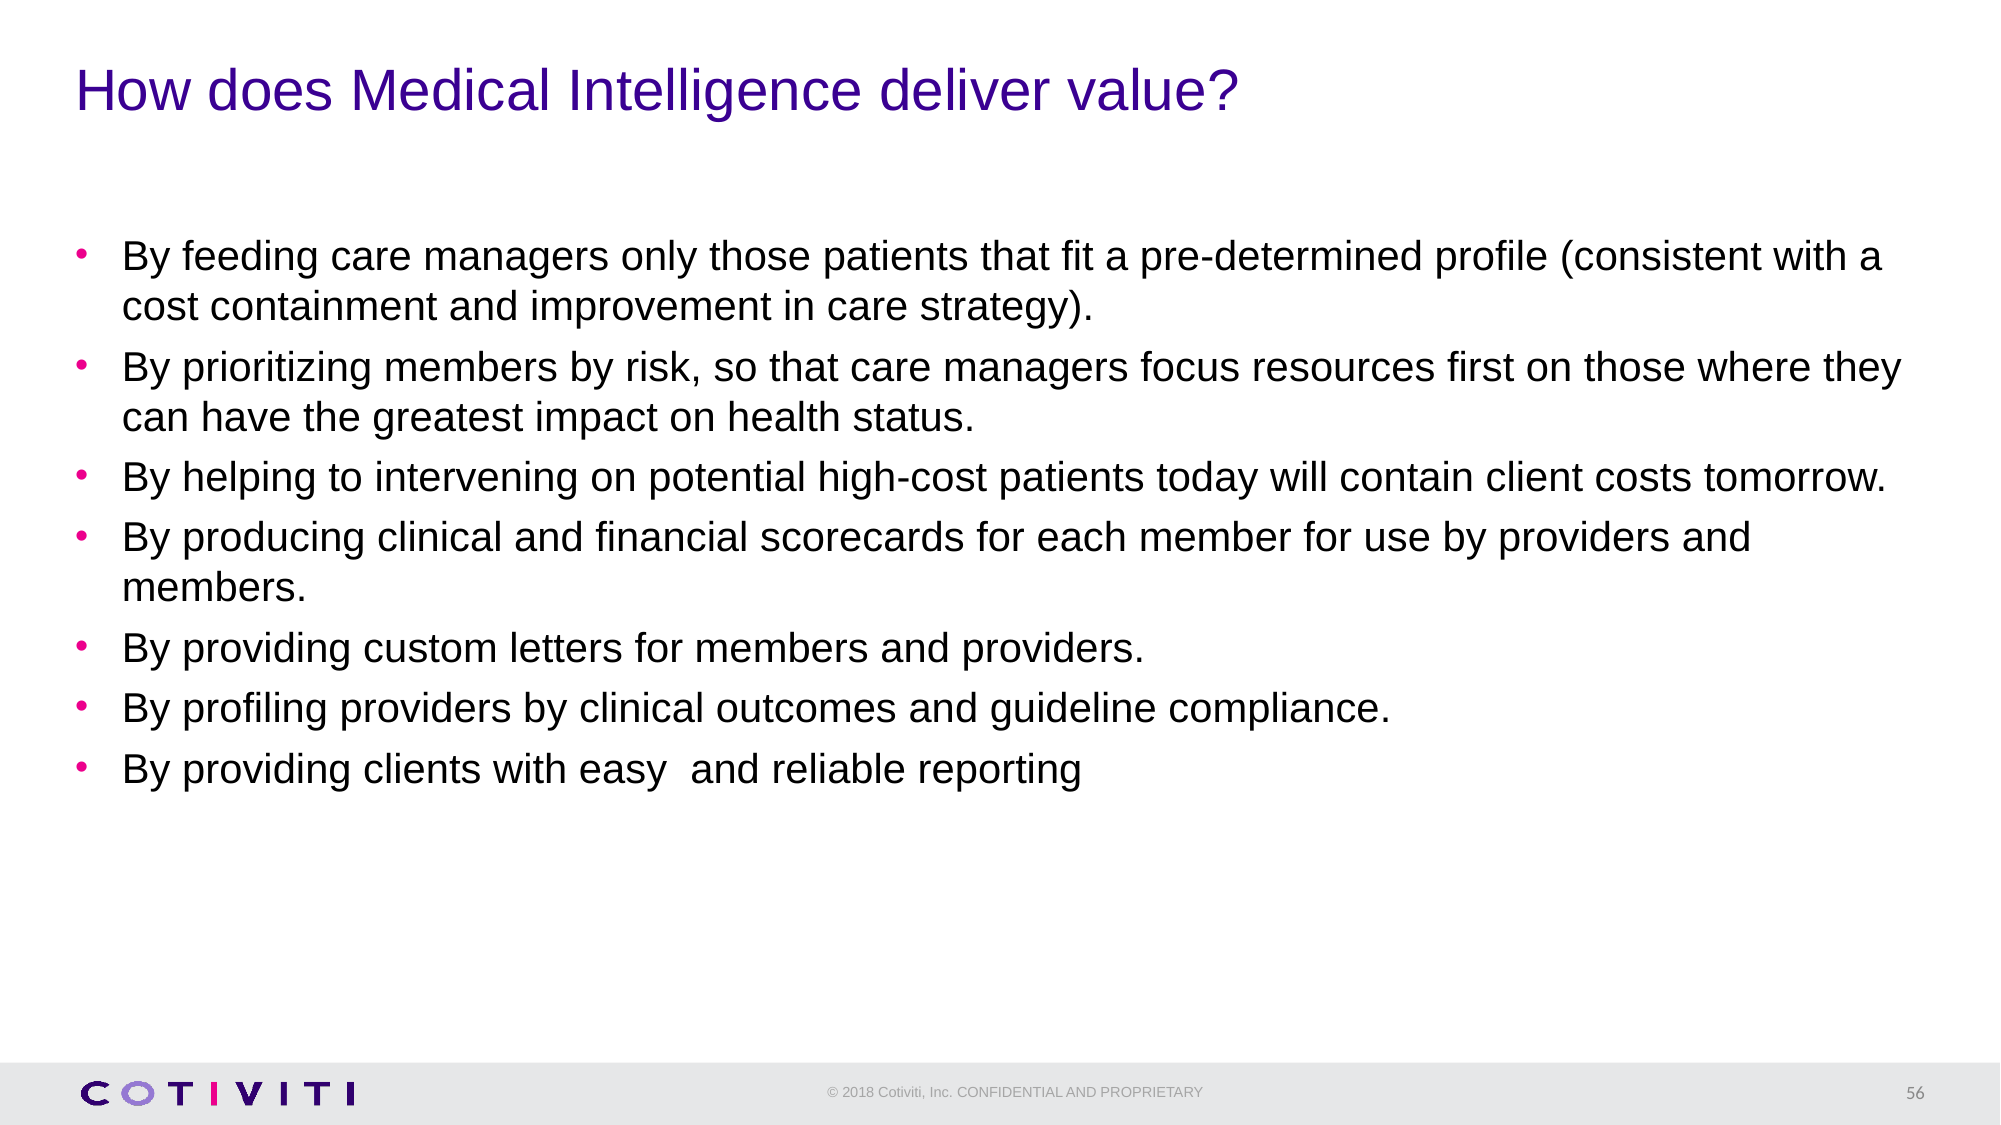

# How does Medical Intelligence deliver value?
By feeding care managers only those patients that fit a pre-determined profile (consistent with a cost containment and improvement in care strategy).
By prioritizing members by risk, so that care managers focus resources first on those where they can have the greatest impact on health status.
By helping to intervening on potential high-cost patients today will contain client costs tomorrow.
By producing clinical and financial scorecards for each member for use by providers and members.
By providing custom letters for members and providers.
By profiling providers by clinical outcomes and guideline compliance.
By providing clients with easy  and reliable reporting

56